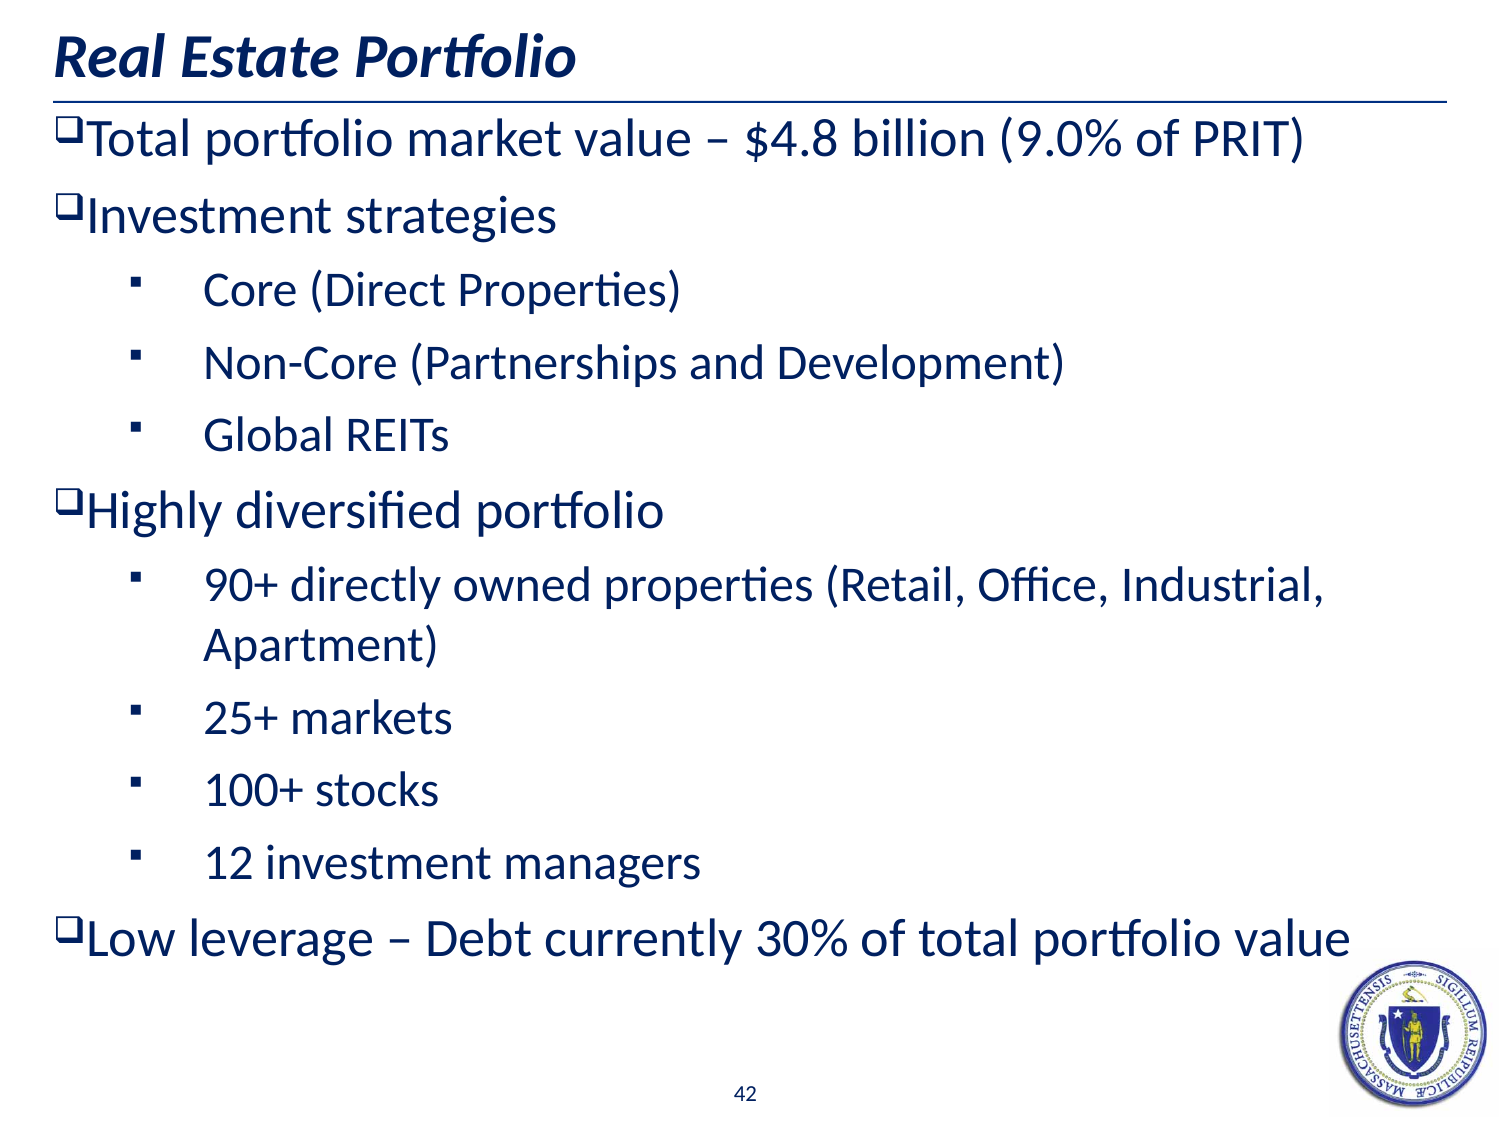

# Real Estate Portfolio
Total portfolio market value – $4.8 billion (9.0% of PRIT)
Investment strategies
Core (Direct Properties)
Non-Core (Partnerships and Development)
Global REITs
Highly diversified portfolio
90+ directly owned properties (Retail, Office, Industrial, Apartment)
25+ markets
100+ stocks
12 investment managers
Low leverage – Debt currently 30% of total portfolio value